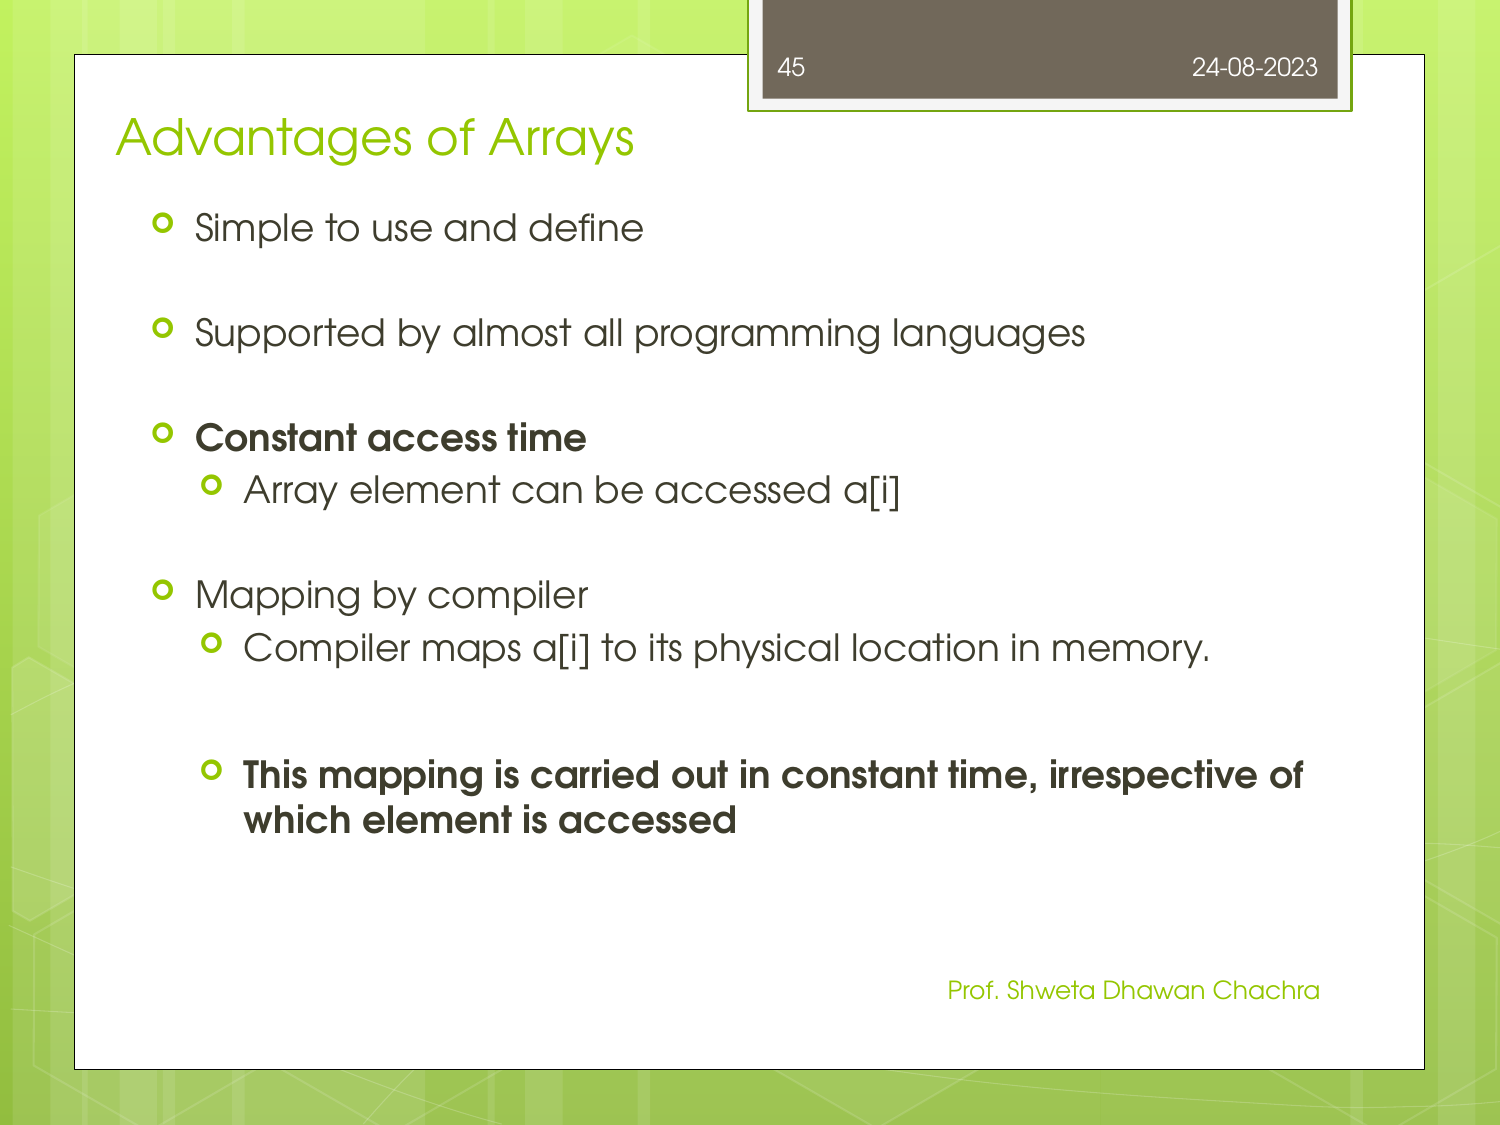

45
24-08-2023
# Advantages of Arrays
Simple to use and define

Supported by almost all programming languages

Constant access time
Array element can be accessed a[i]

Mapping by compiler
Compiler maps a[i] to its physical location in memory.

This mapping is carried out in constant time, irrespective of which element is accessed

Prof. Shweta Dhawan Chachra